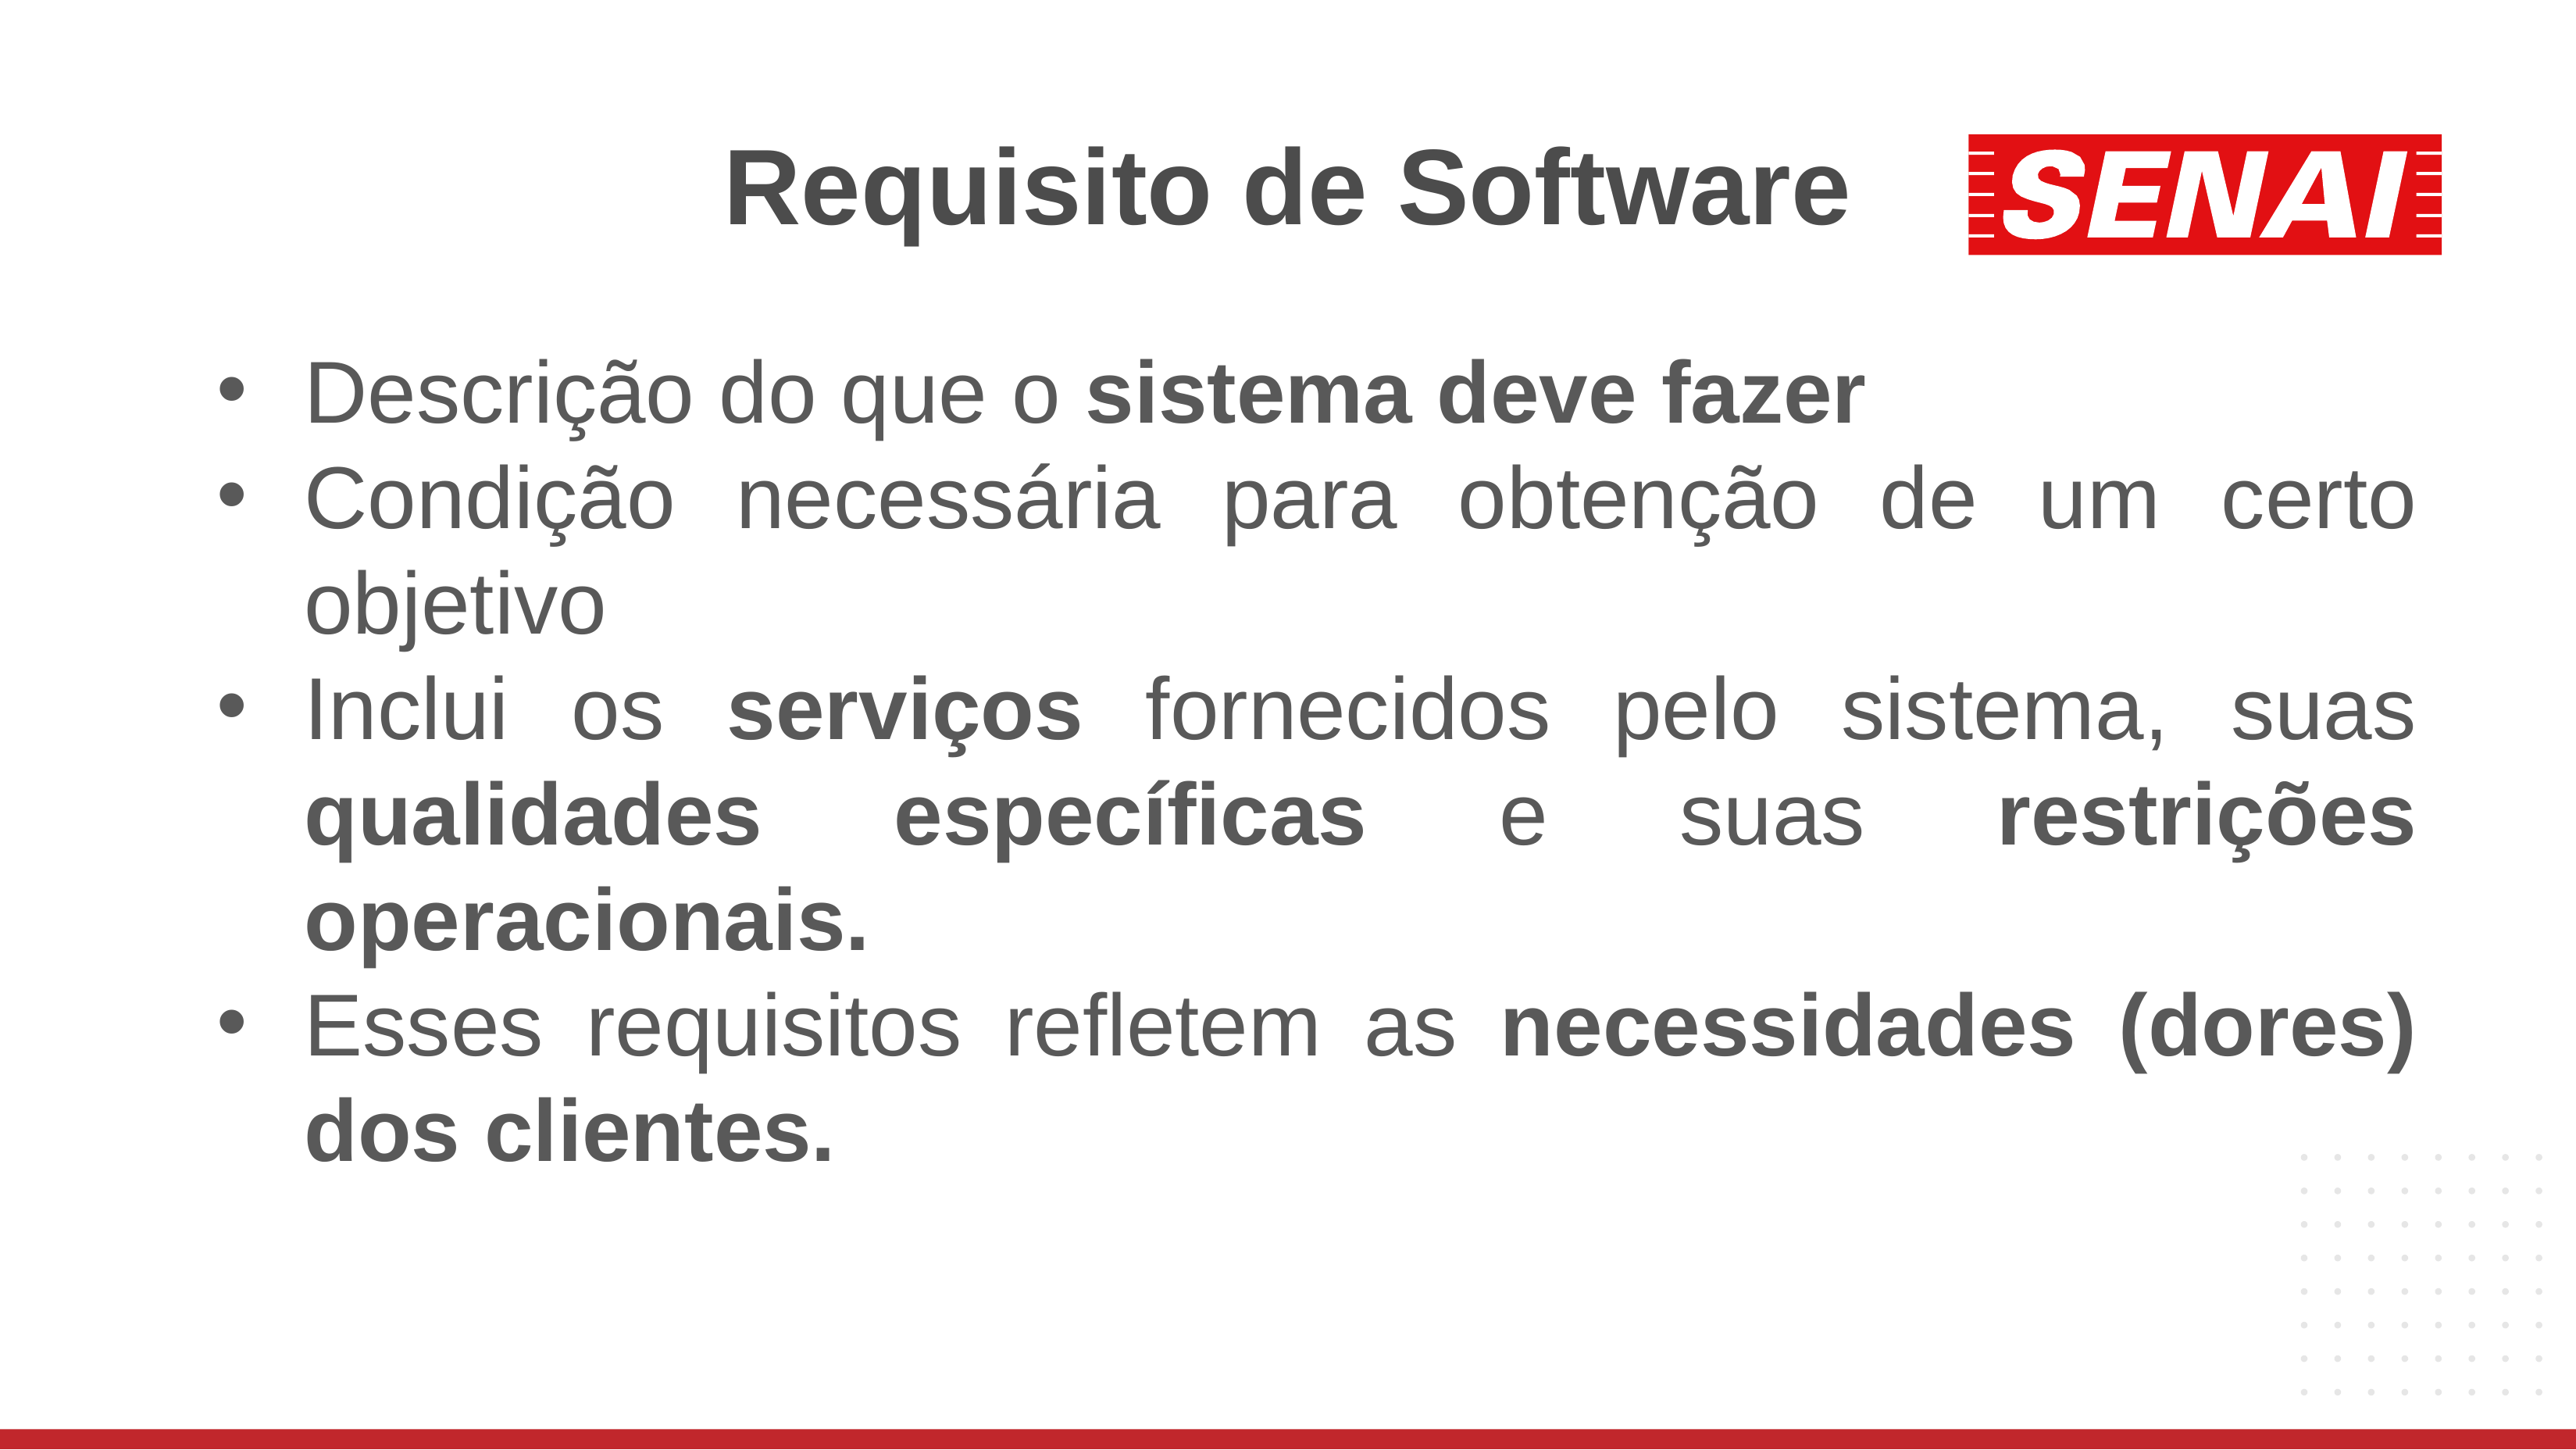

# Requisito de Software

Descrição do que o sistema deve fazer
Condição necessária para obtenção de um certo objetivo
Inclui os serviços fornecidos pelo sistema, suas qualidades específicas e suas restrições operacionais.
Esses requisitos refletem as necessidades (dores) dos clientes.